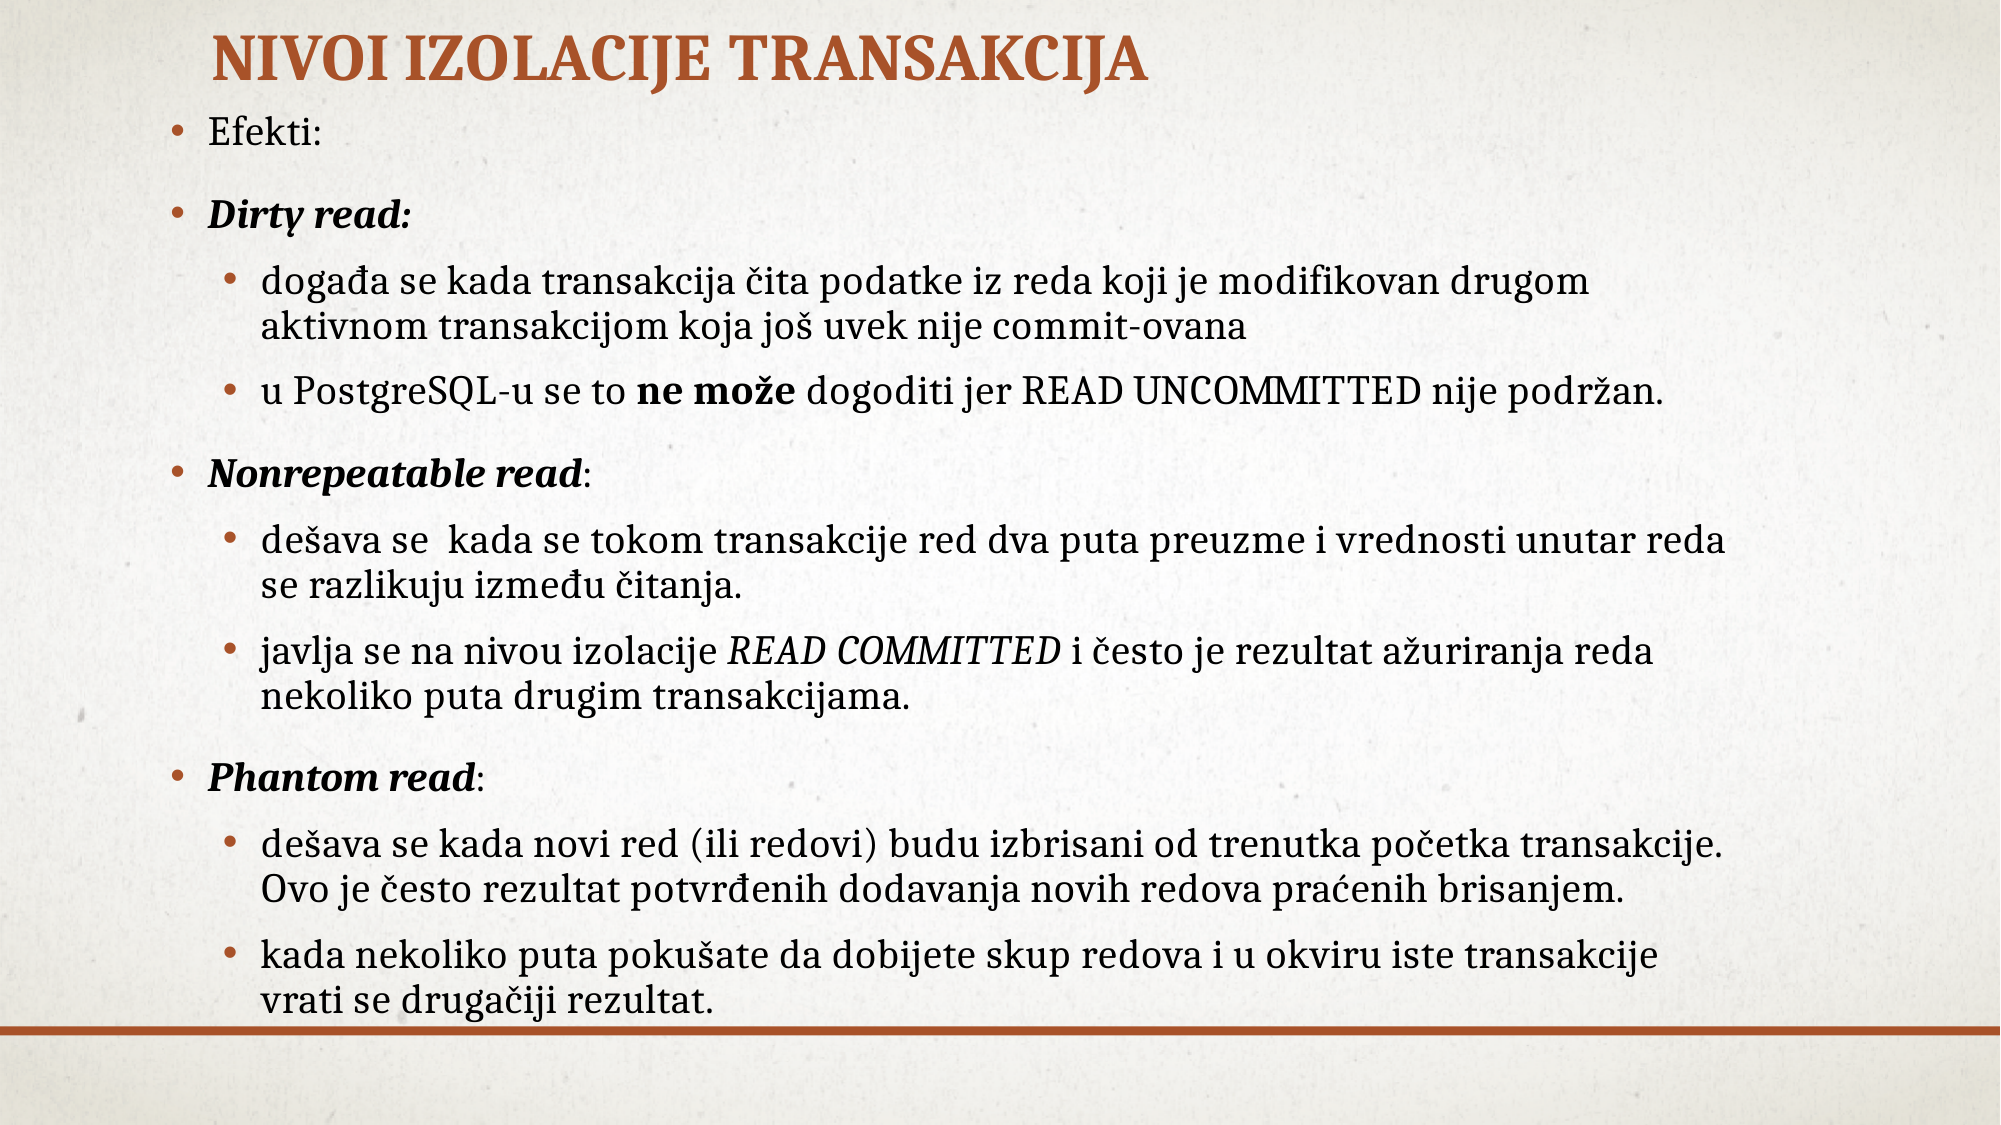

# Nivoi izolacije transakcija
Efekti:
Dirty read:
događa se kada transakcija čita podatke iz reda koji je modifikovan drugom aktivnom transakcijom koja još uvek nije commit-ovana
u PostgreSQL-u se to ne može dogoditi jer READ UNCOMMITTED nije podržan.
Nonrepeatable read:
dešava se  kada se tokom transakcije red dva puta preuzme i vrednosti unutar reda se razlikuju između čitanja.
javlja se na nivou izolacije READ COMMITTED i često je rezultat ažuriranja reda nekoliko puta drugim transakcijama.
Phantom read:
dešava se kada novi red (ili redovi) budu izbrisani od trenutka početka transakcije. Ovo je često rezultat potvrđenih dodavanja novih redova praćenih brisanjem.
kada nekoliko puta pokušate da dobijete skup redova i u okviru iste transakcije vrati se drugačiji rezultat.